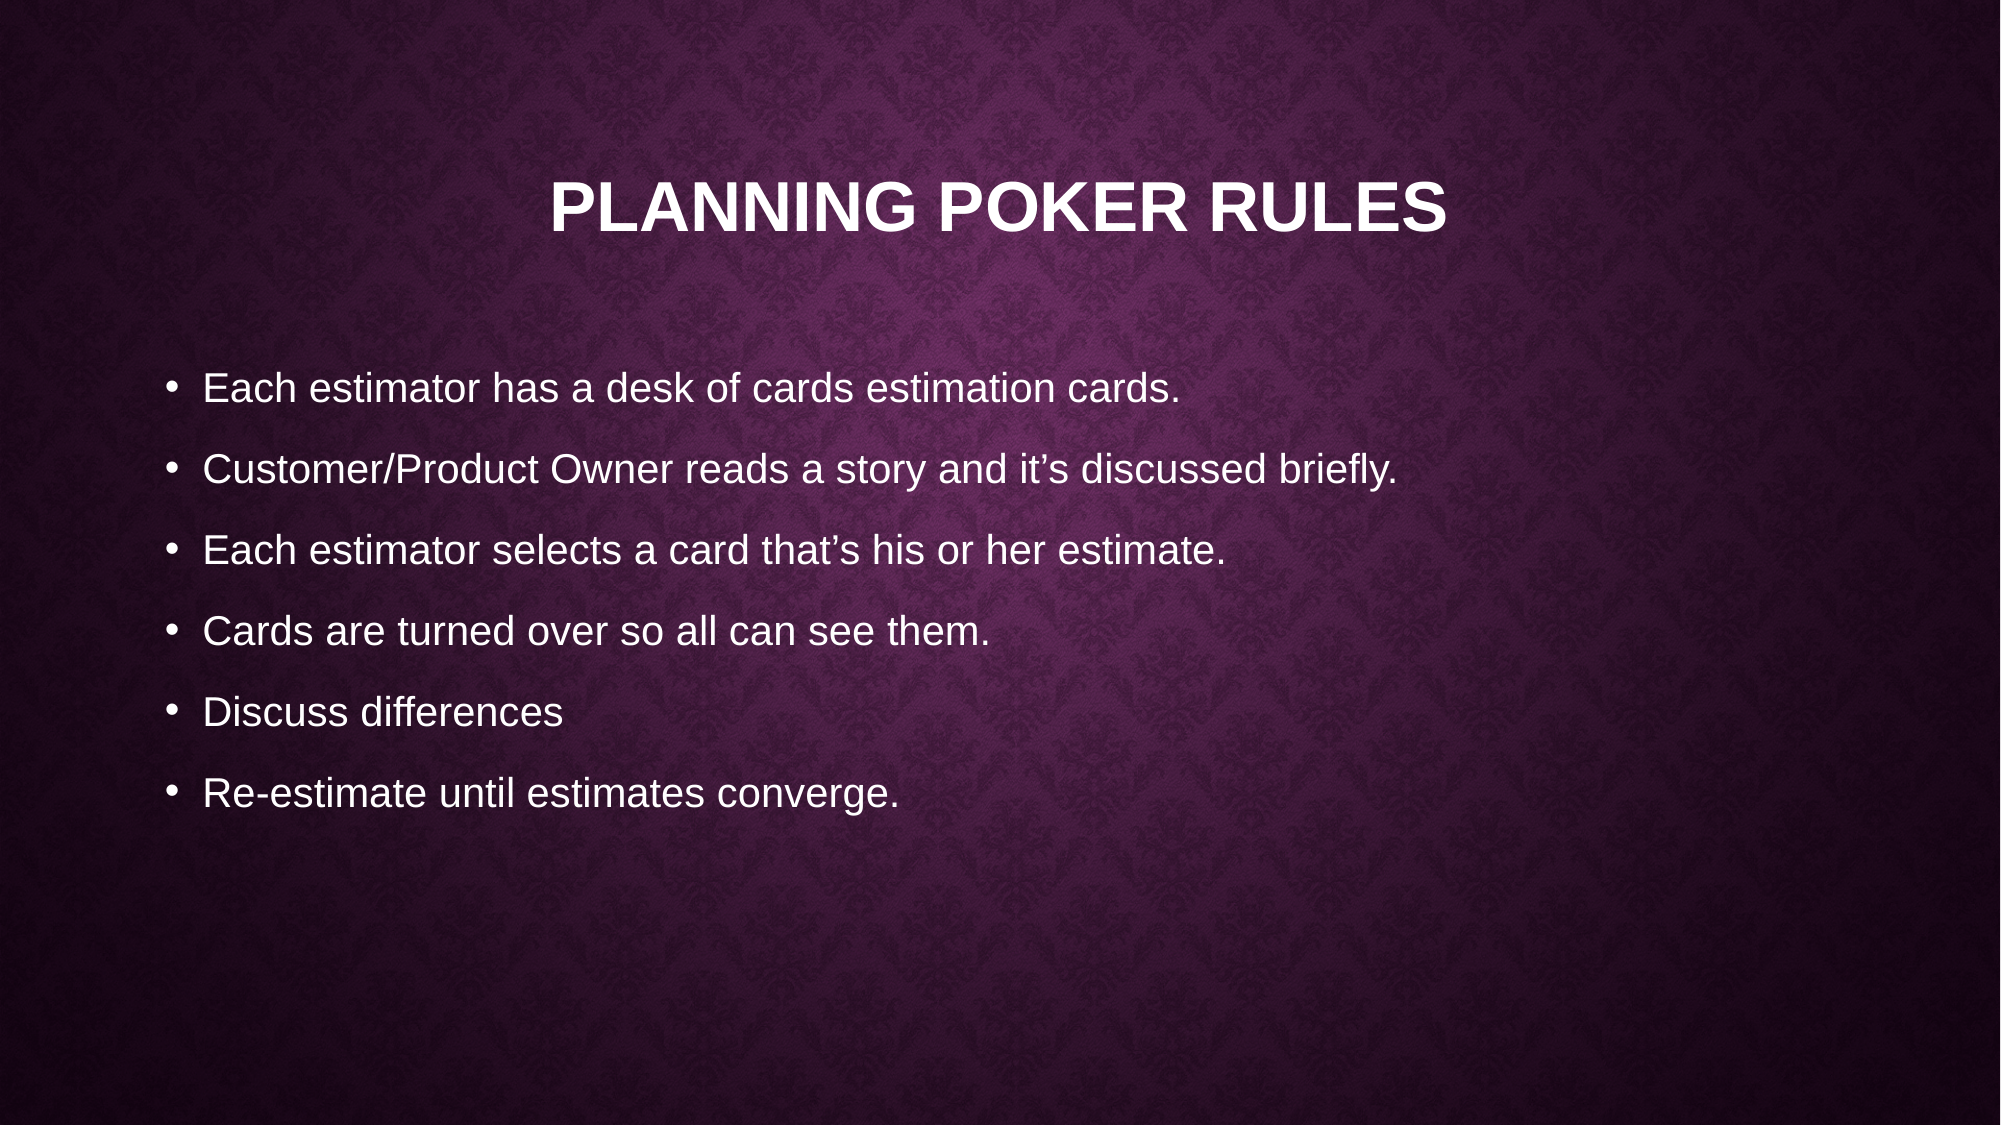

# Planning poker rules
Each estimator has a desk of cards estimation cards.
Customer/Product Owner reads a story and it’s discussed briefly.
Each estimator selects a card that’s his or her estimate.
Cards are turned over so all can see them.
Discuss differences
Re-estimate until estimates converge.